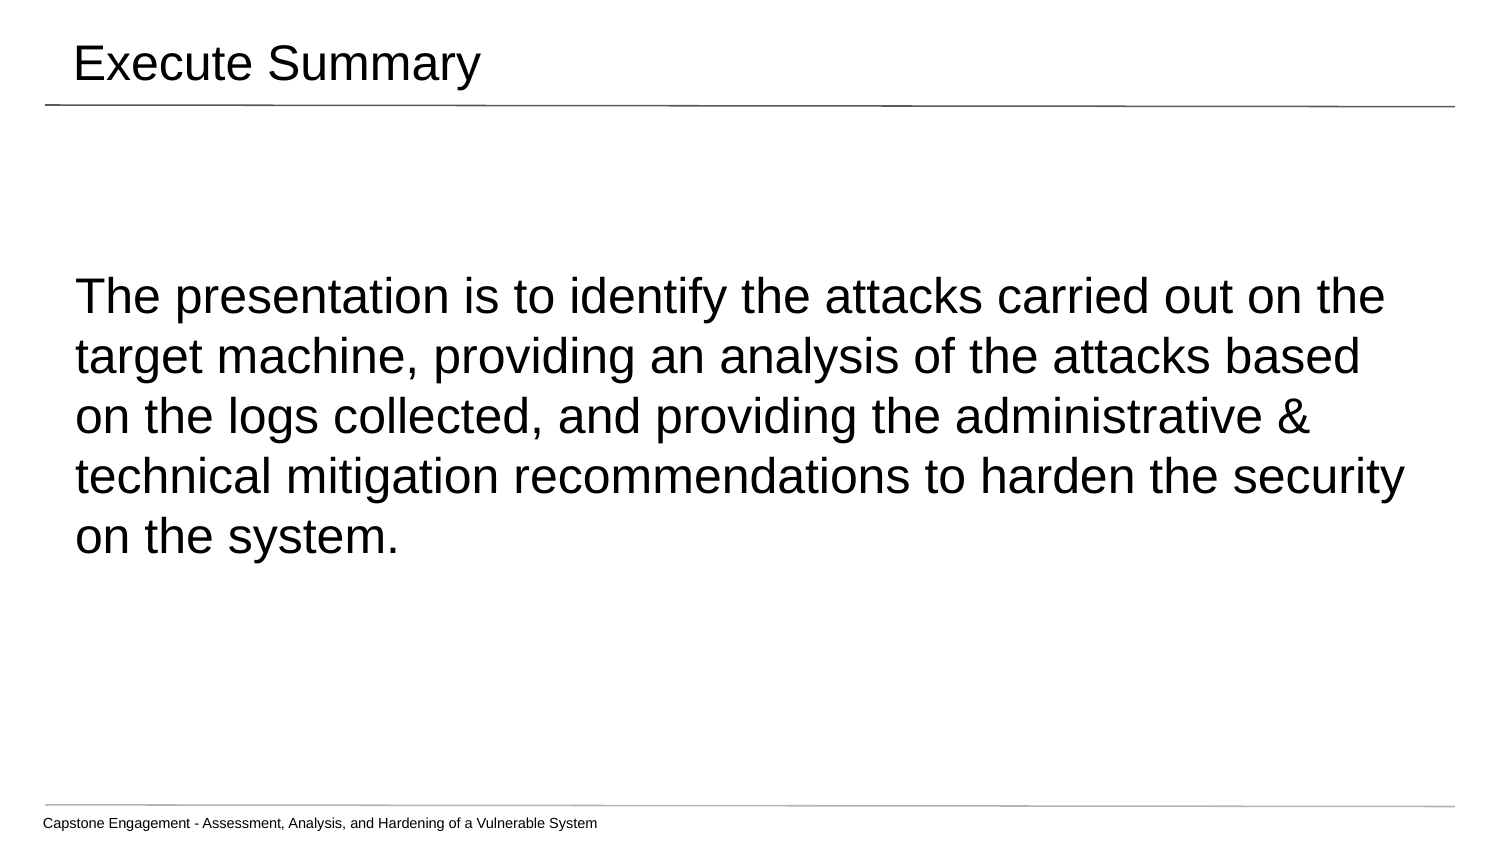

# Execute Summary
The presentation is to identify the attacks carried out on the target machine, providing an analysis of the attacks based on the logs collected, and providing the administrative & technical mitigation recommendations to harden the security on the system.
Capstone Engagement - Assessment, Analysis, and Hardening of a Vulnerable System